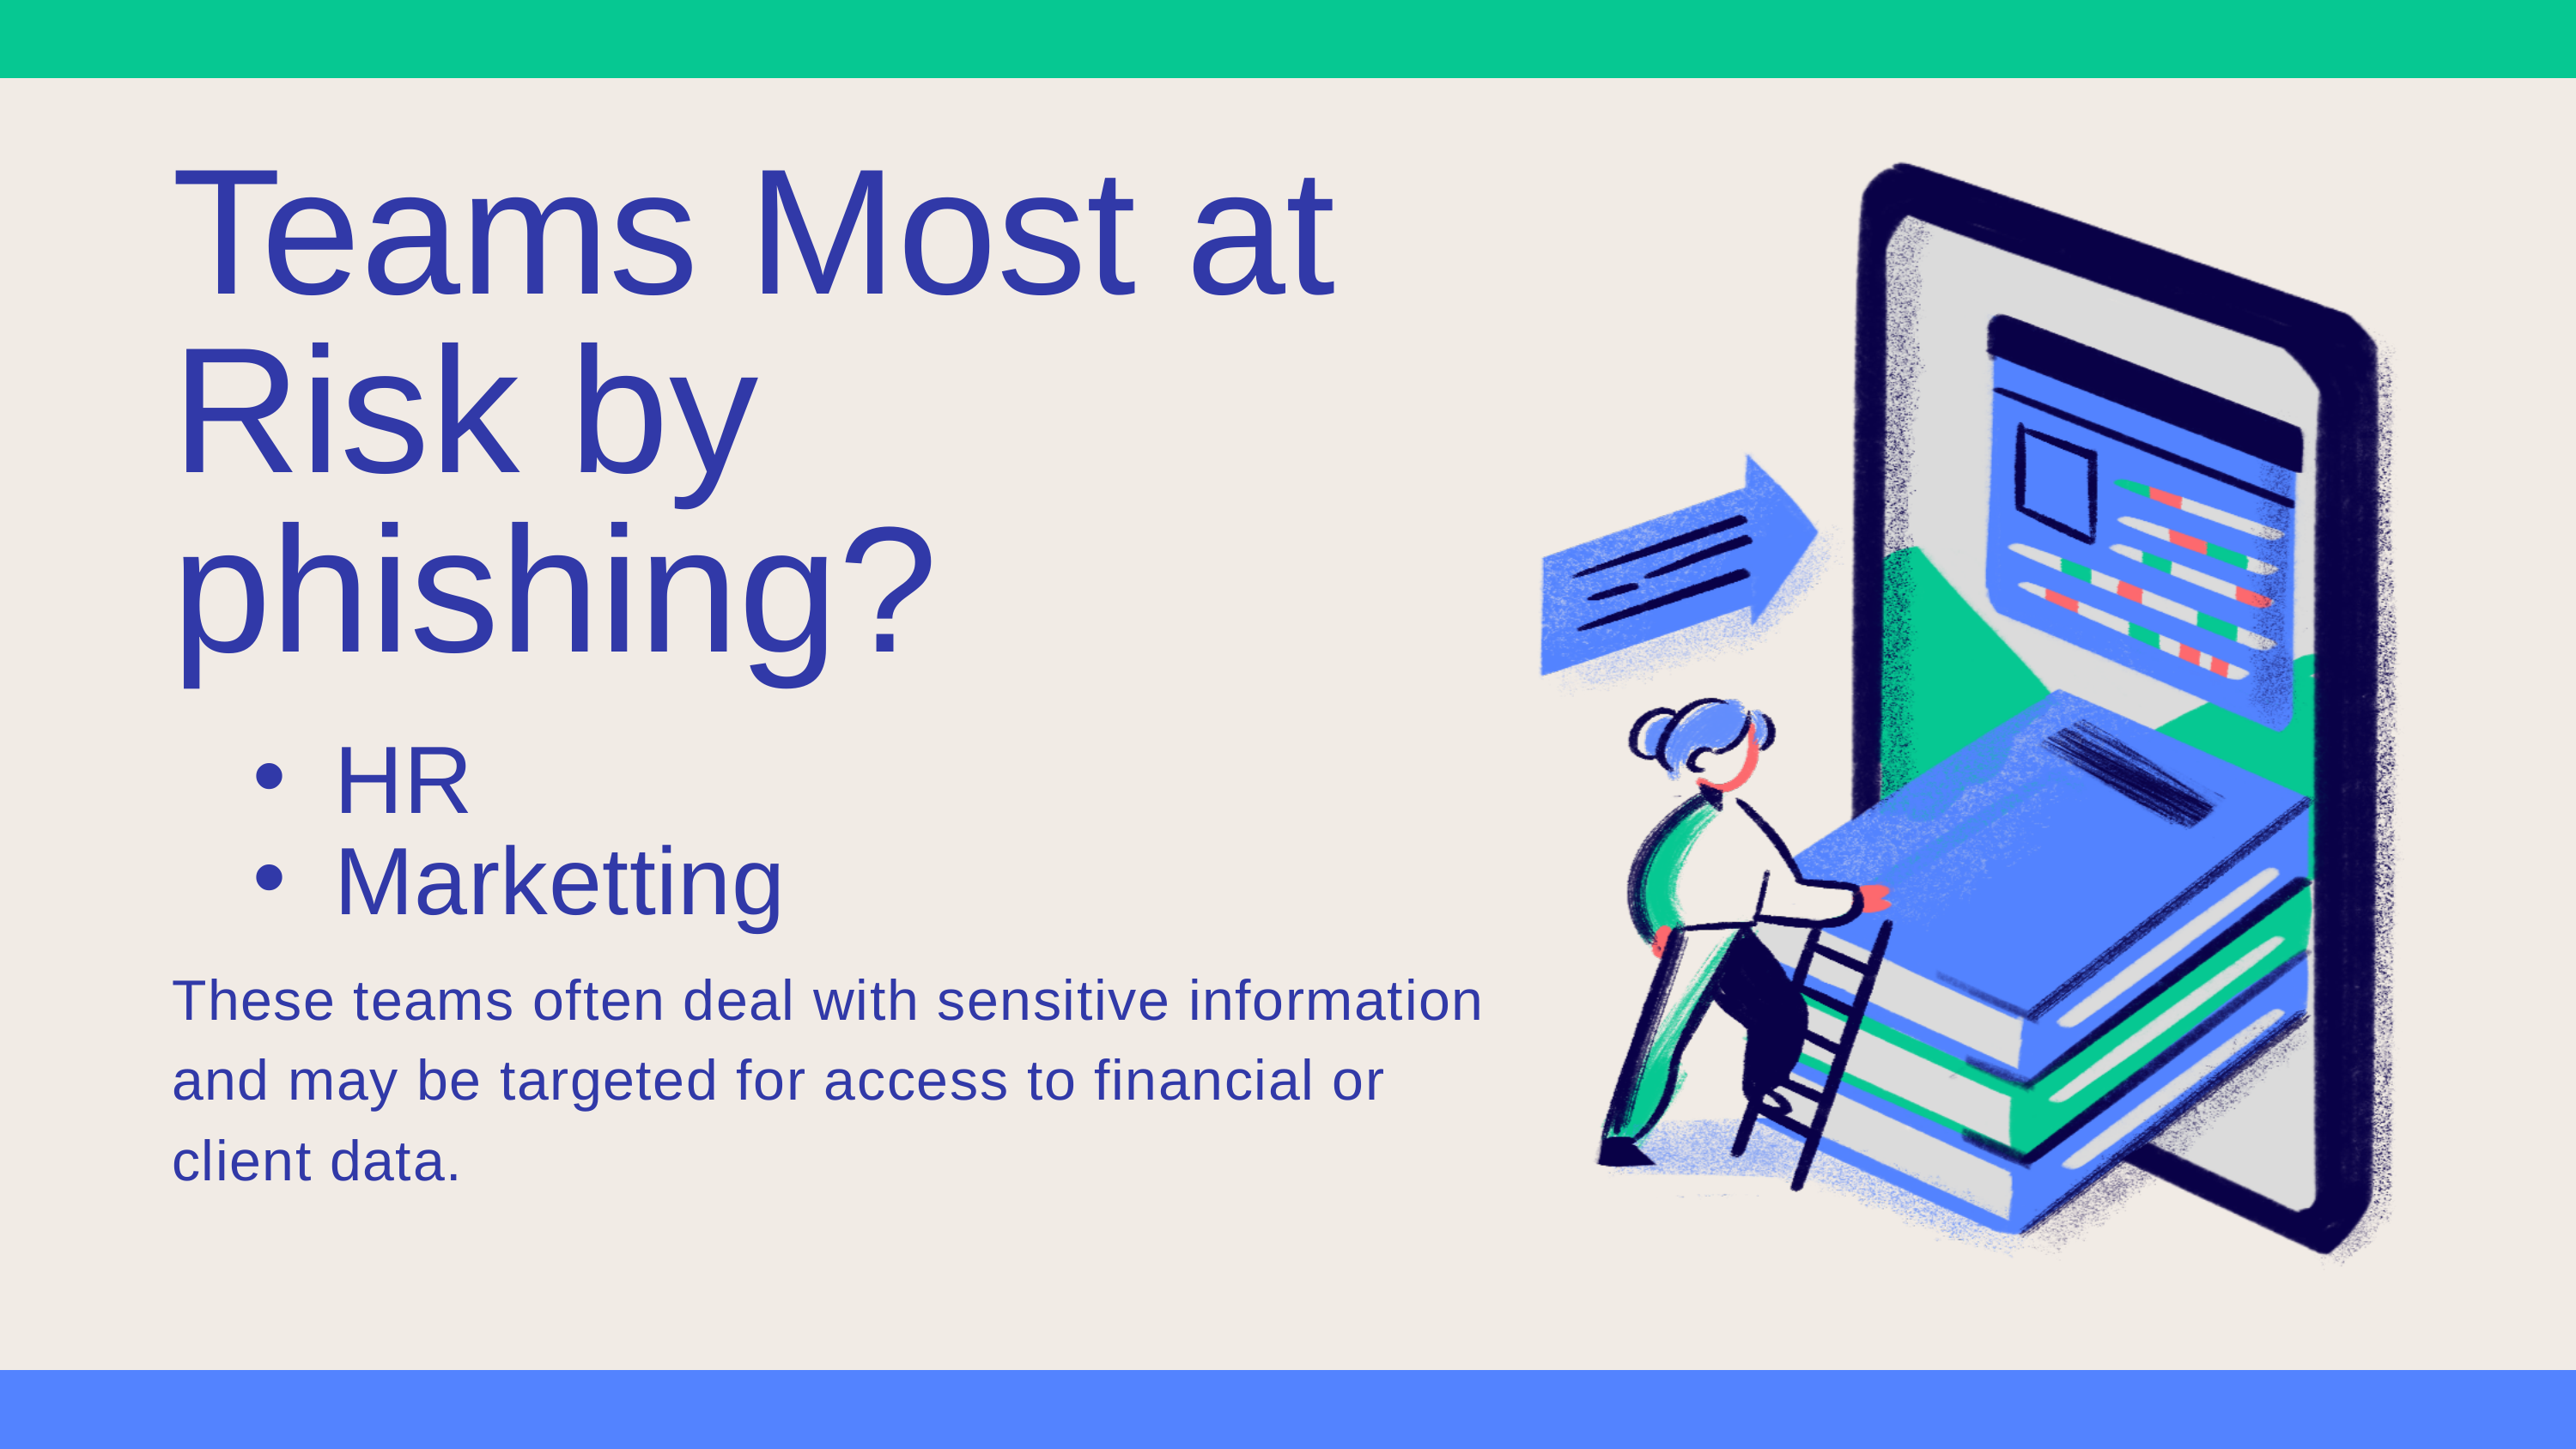

Teams Most at Risk by phishing?

HR
Marketting
These teams often deal with sensitive information and may be targeted for access to financial or client data.